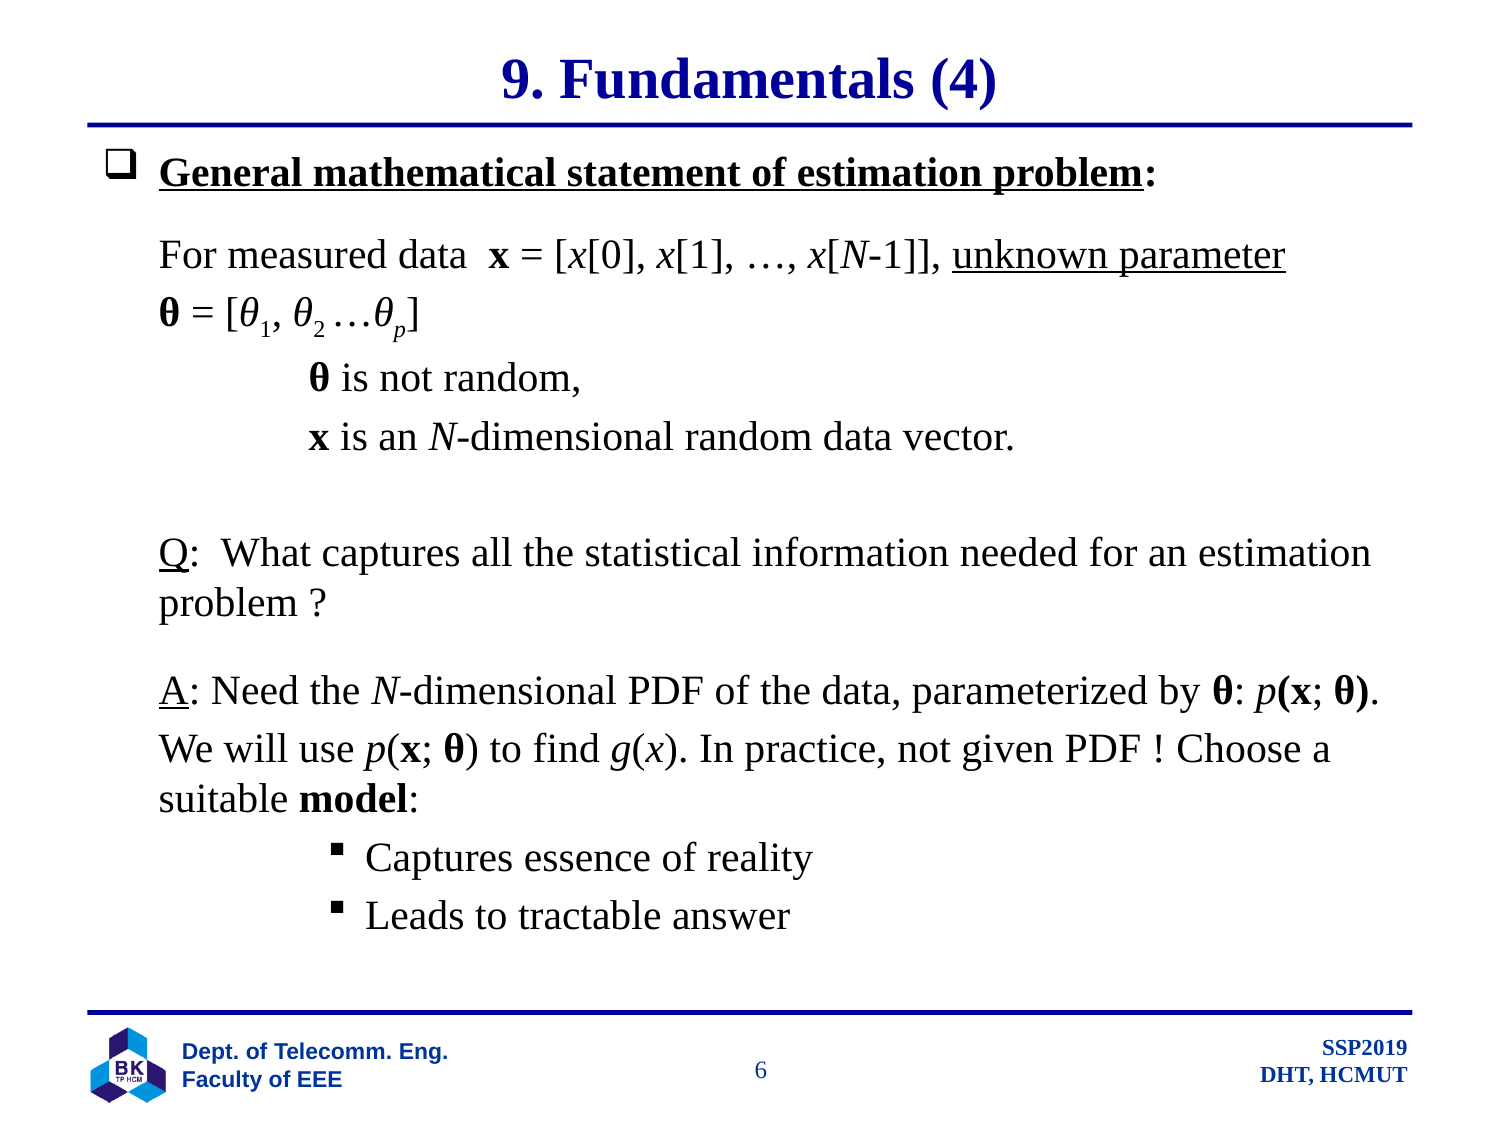

# 9. Fundamentals (4)
General mathematical statement of estimation problem:

	For measured data  x = [x[0], x[1], …, x[N-1]], unknown parameter
	θ = [θ1, θ2 …θp]
		θ is not random,
		x is an N-dimensional random data vector.

	Q:  What captures all the statistical information needed for an estimation problem ?

	A: Need the N-dimensional PDF of the data, parameterized by θ: p(x; θ).
	We will use p(x; θ) to find g(x). In practice, not given PDF ! Choose a suitable model:
Captures essence of reality
Leads to tractable answer
		  6